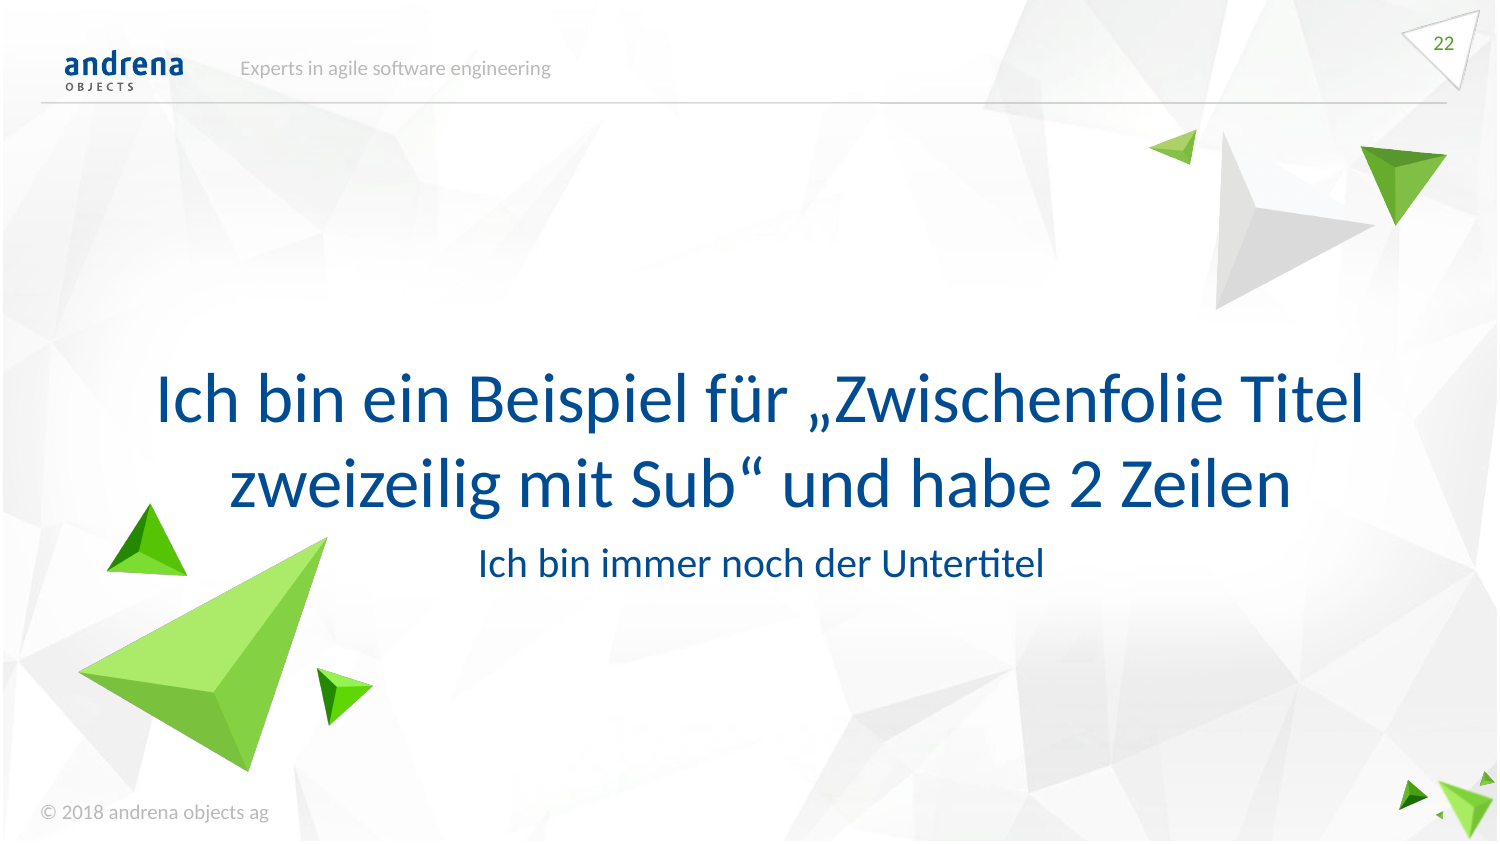

22
Experts in agile software engineering
Ich bin ein Beispiel für „Zwischenfolie Titel zweizeilig mit Sub“ und habe 2 Zeilen
Ich bin immer noch der Untertitel